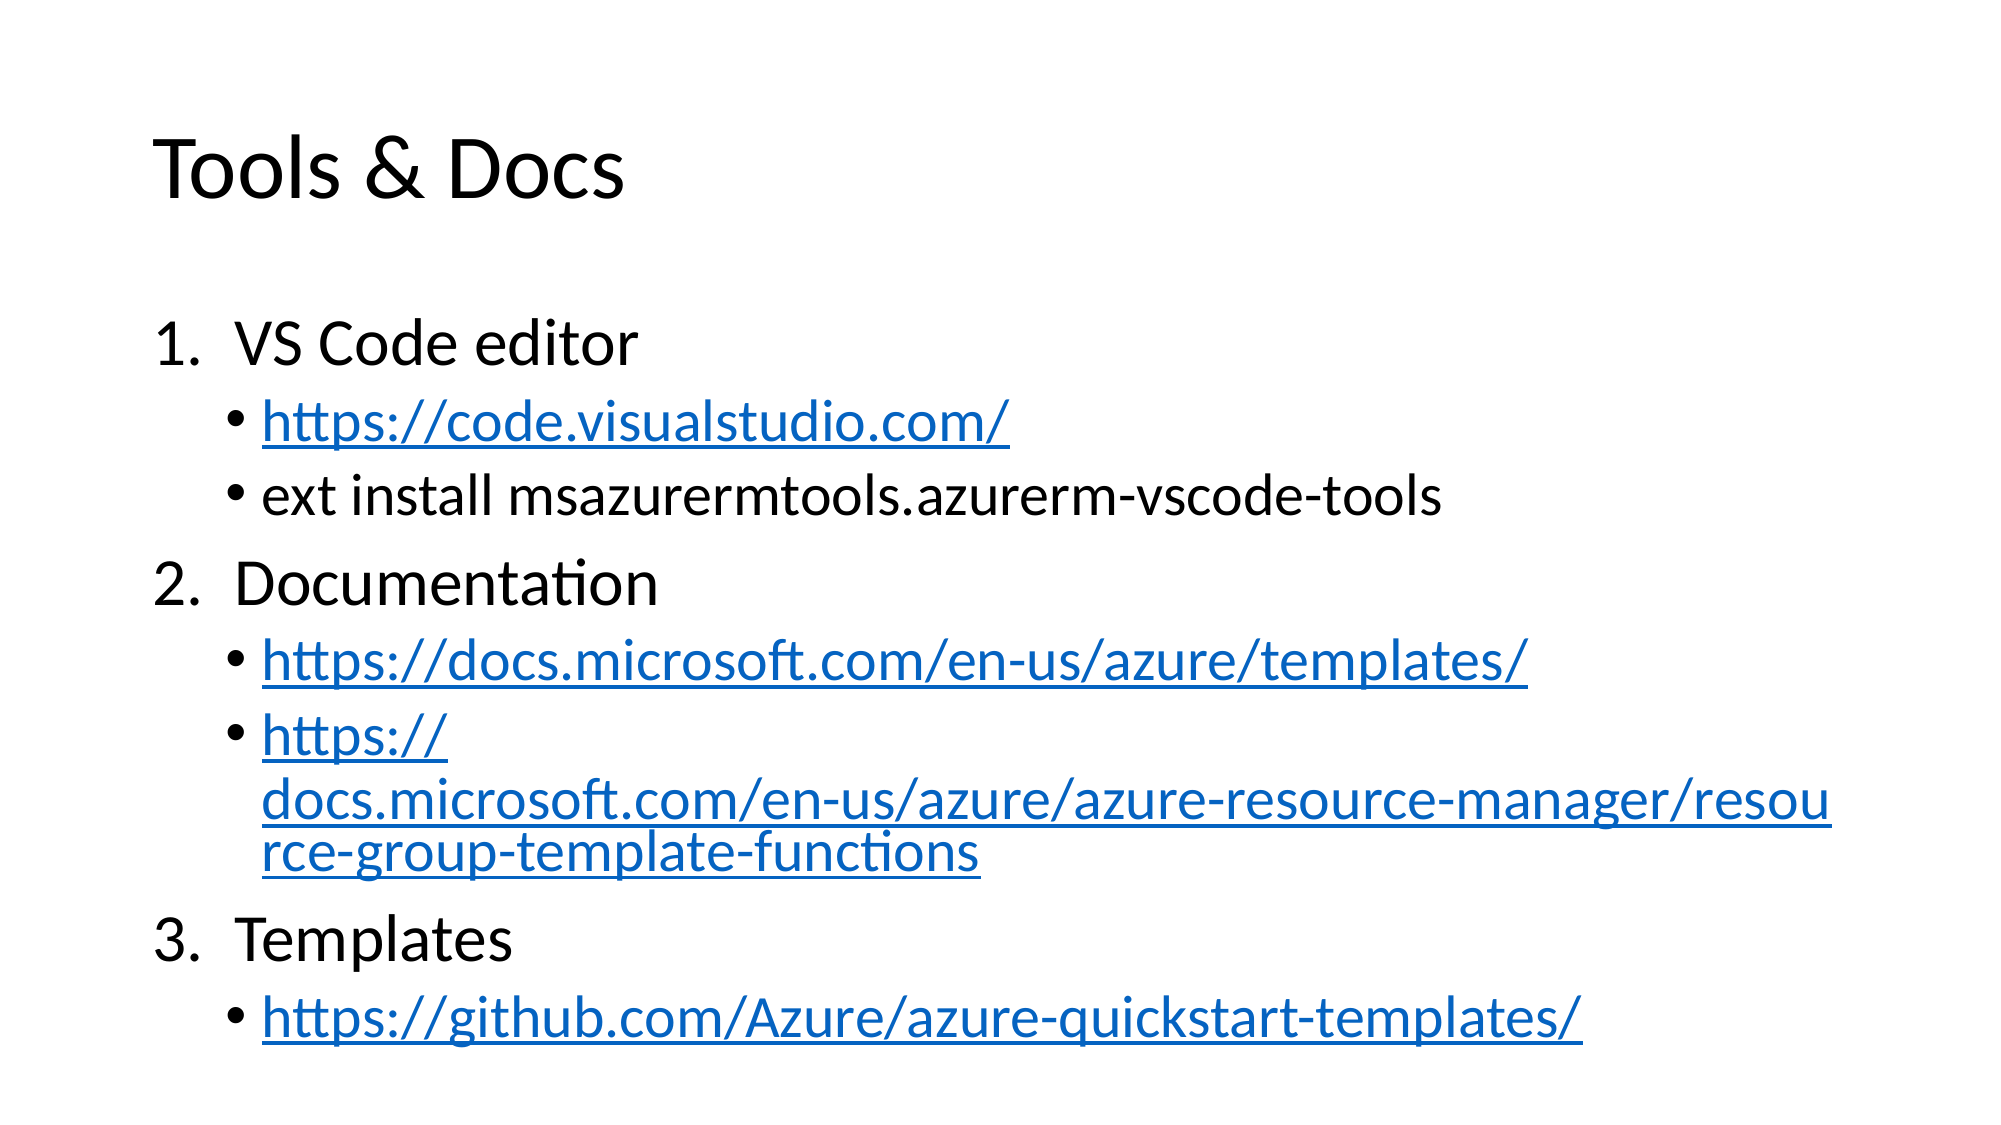

# Tools & Docs
VS Code editor
https://code.visualstudio.com/
ext install msazurermtools.azurerm-vscode-tools
Documentation
https://docs.microsoft.com/en-us/azure/templates/
https://docs.microsoft.com/en-us/azure/azure-resource-manager/resource-group-template-functions
Templates
https://github.com/Azure/azure-quickstart-templates/